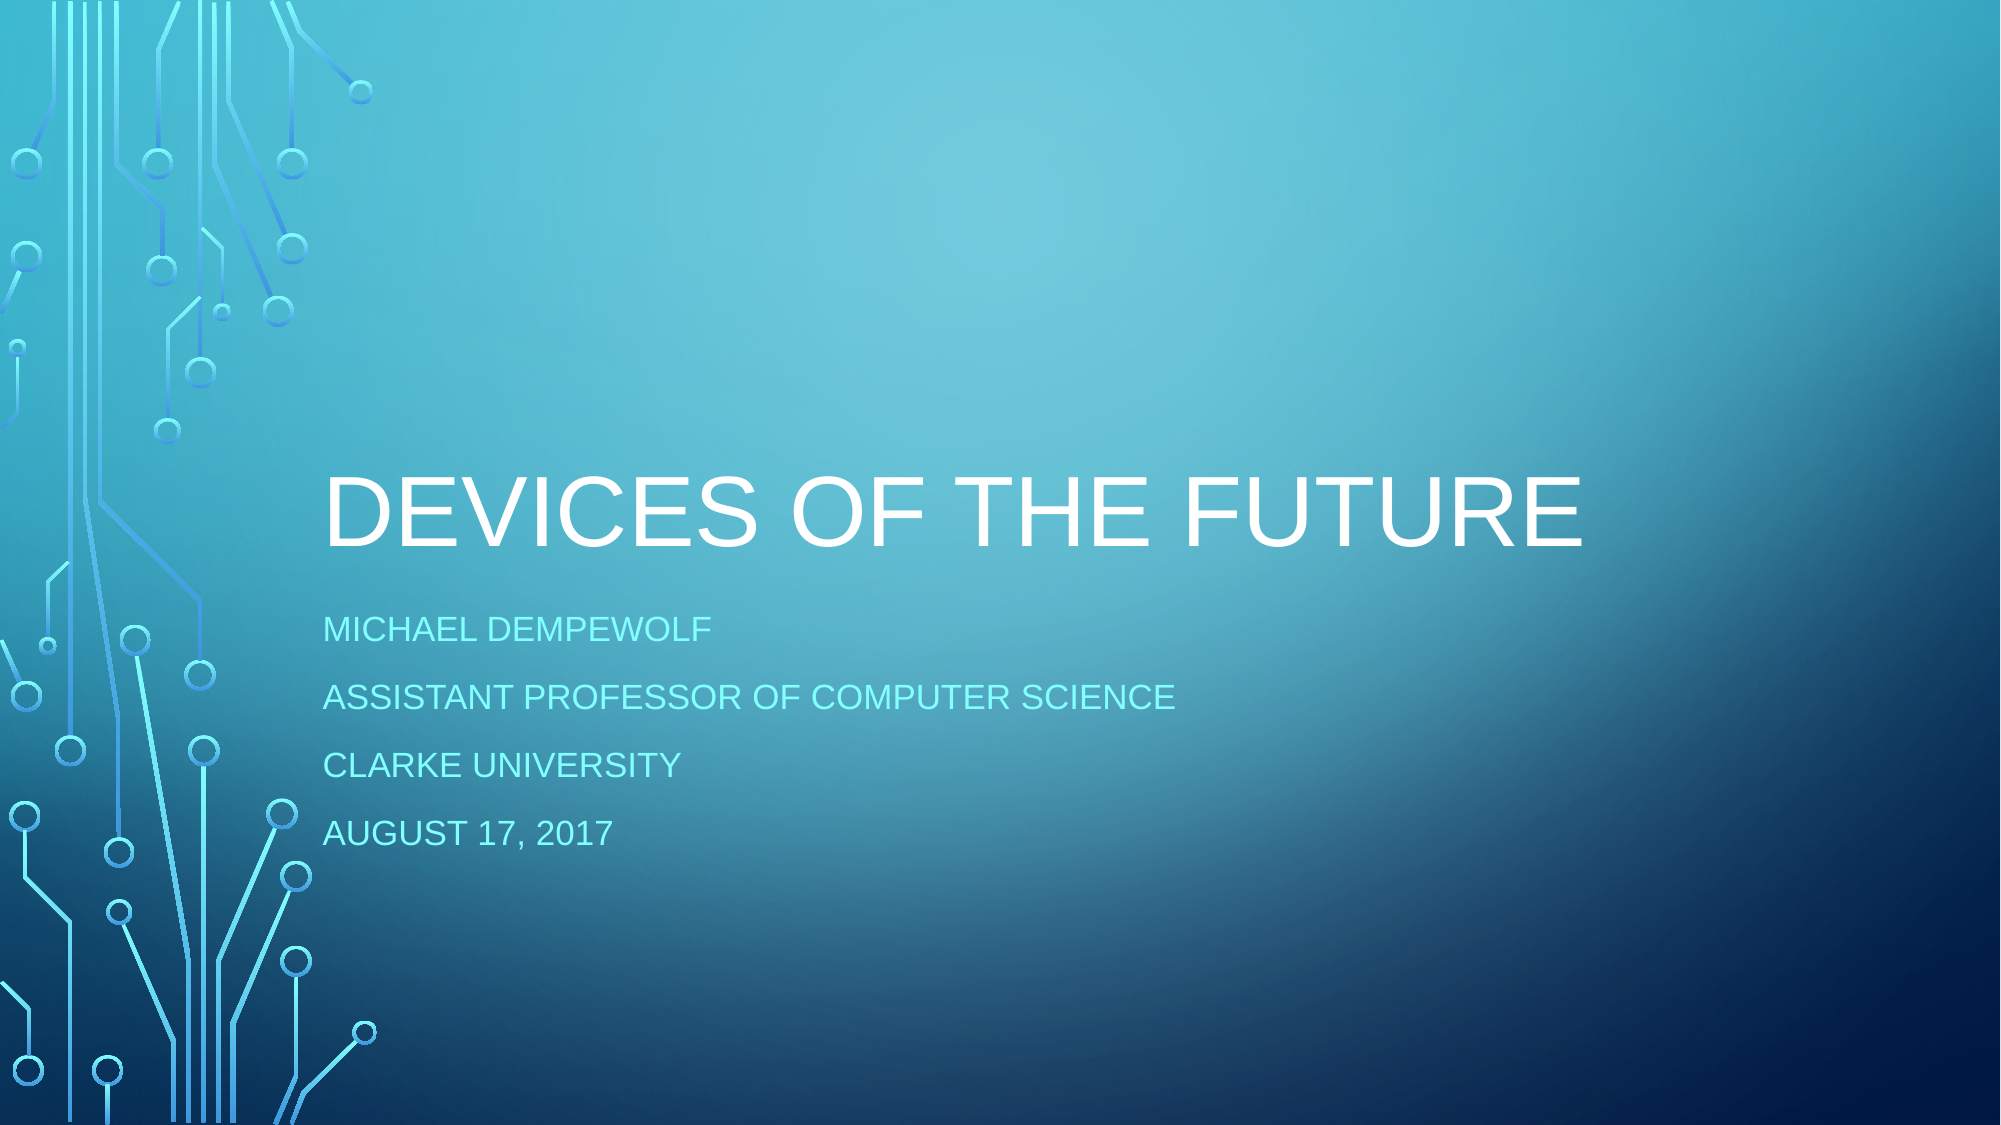

# Devices of the Future
Michael Dempewolf
Assistant Professor of Computer Science
Clarke University
August 17, 2017